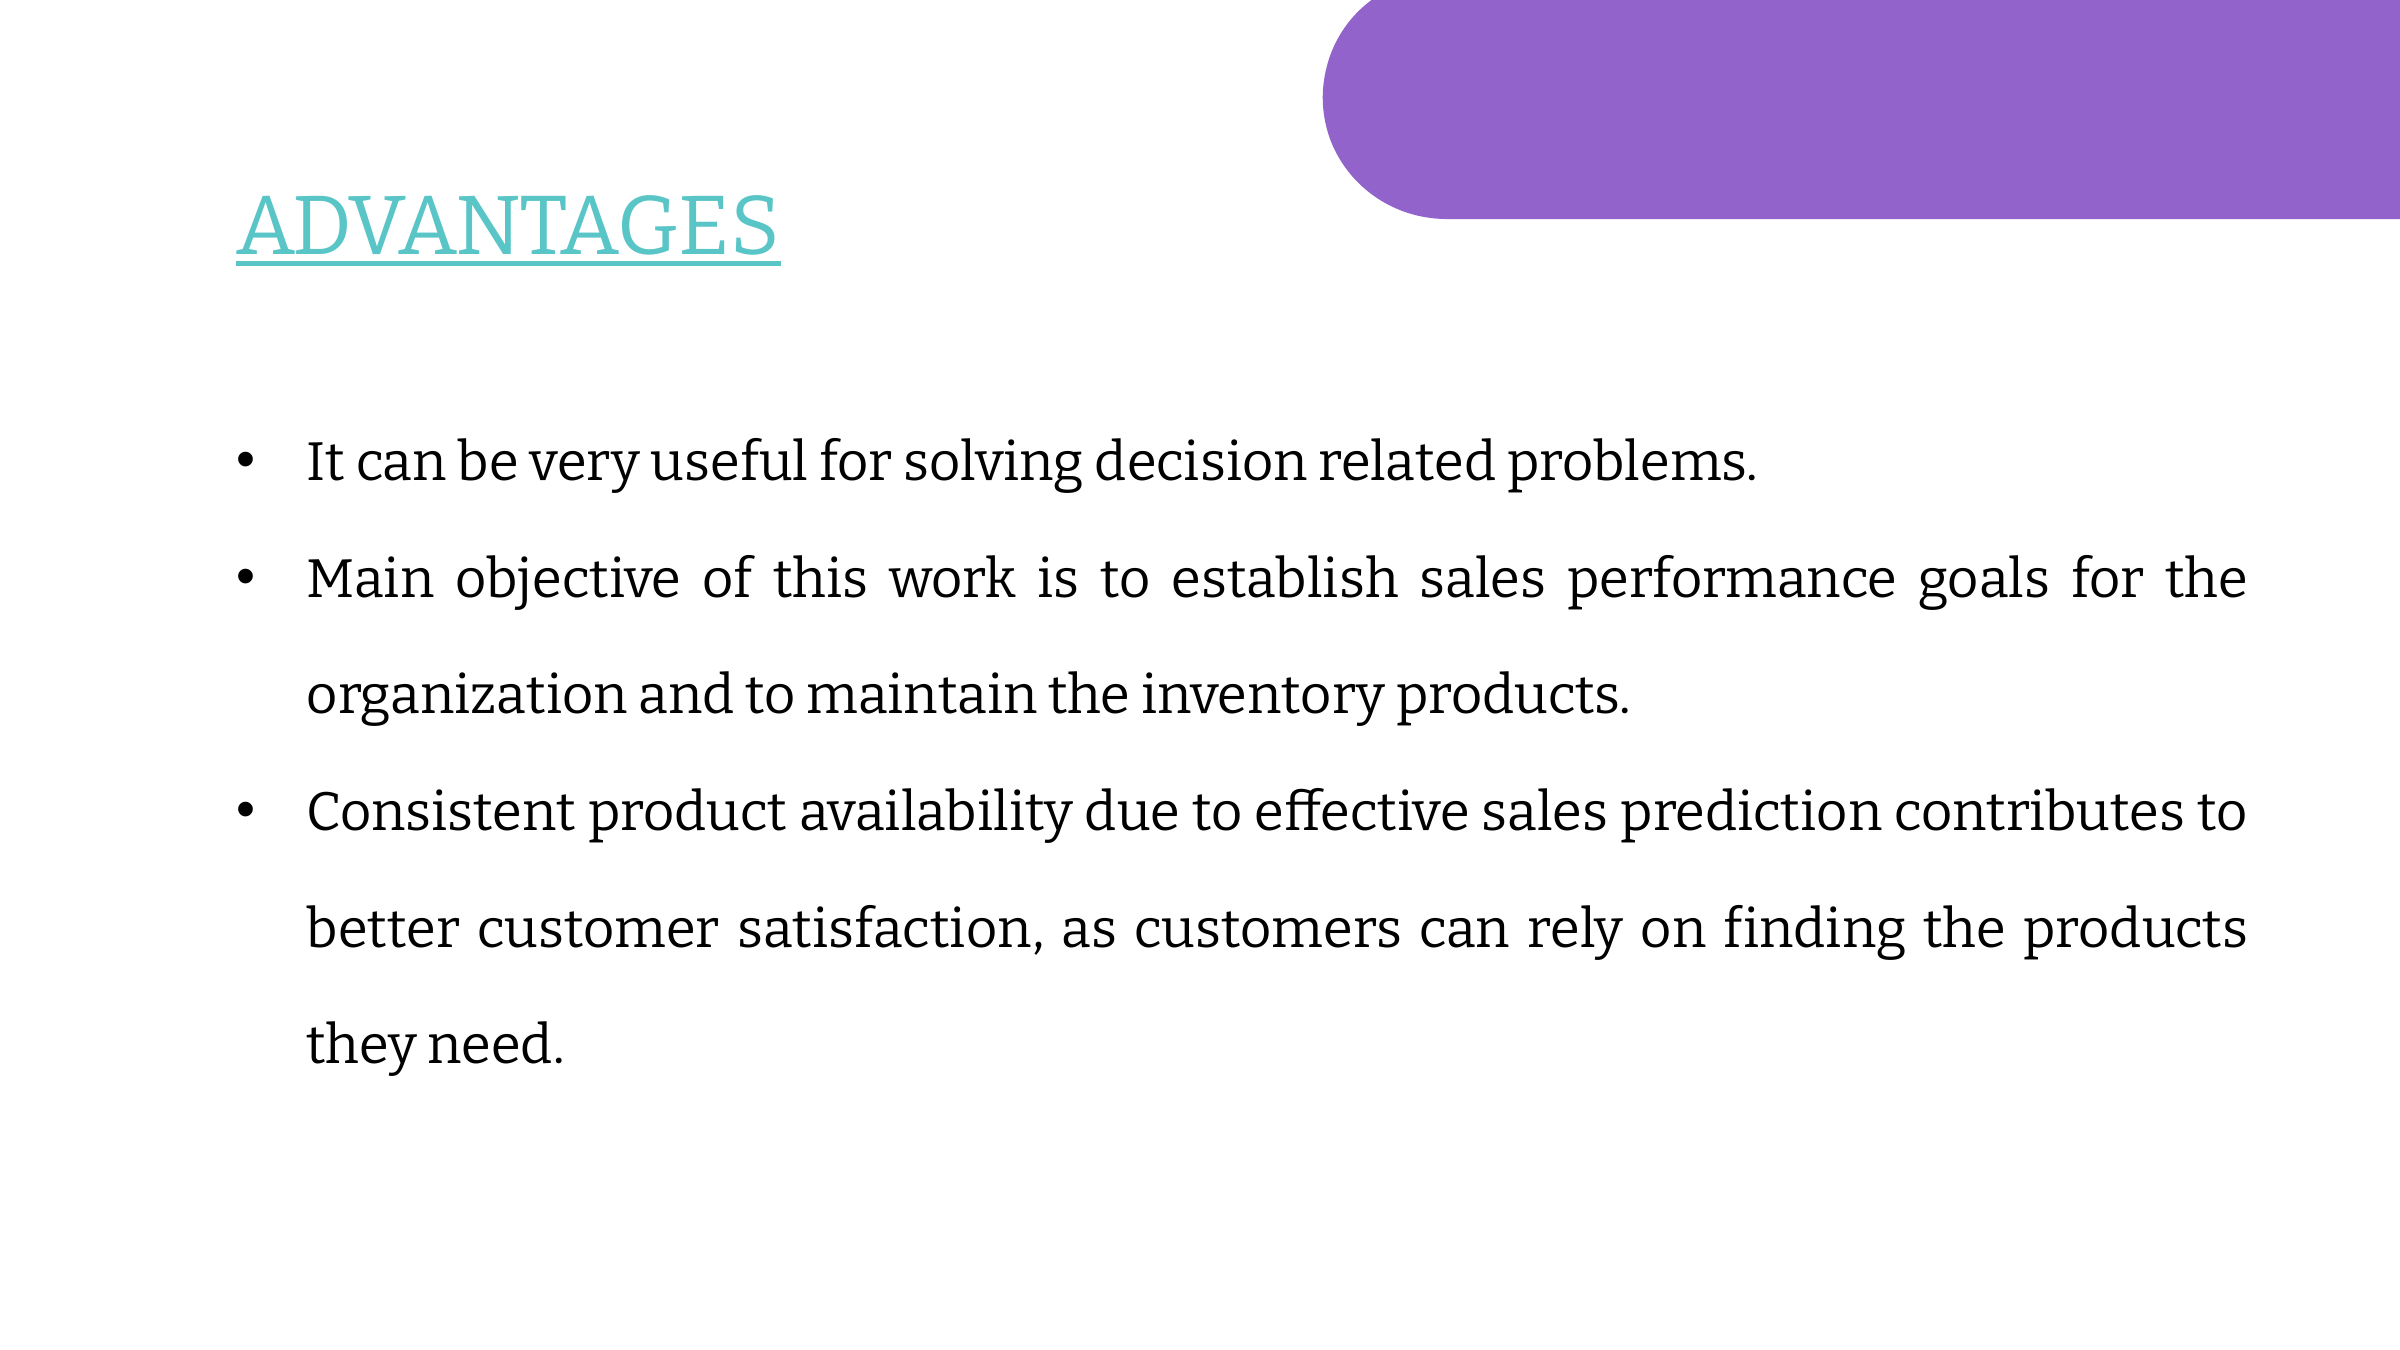

ADVANTAGES
It can be very useful for solving decision related problems.
Main objective of this work is to establish sales performance goals for the organization and to maintain the inventory products.
Consistent product availability due to effective sales prediction contributes to better customer satisfaction, as customers can rely on finding the products they need.